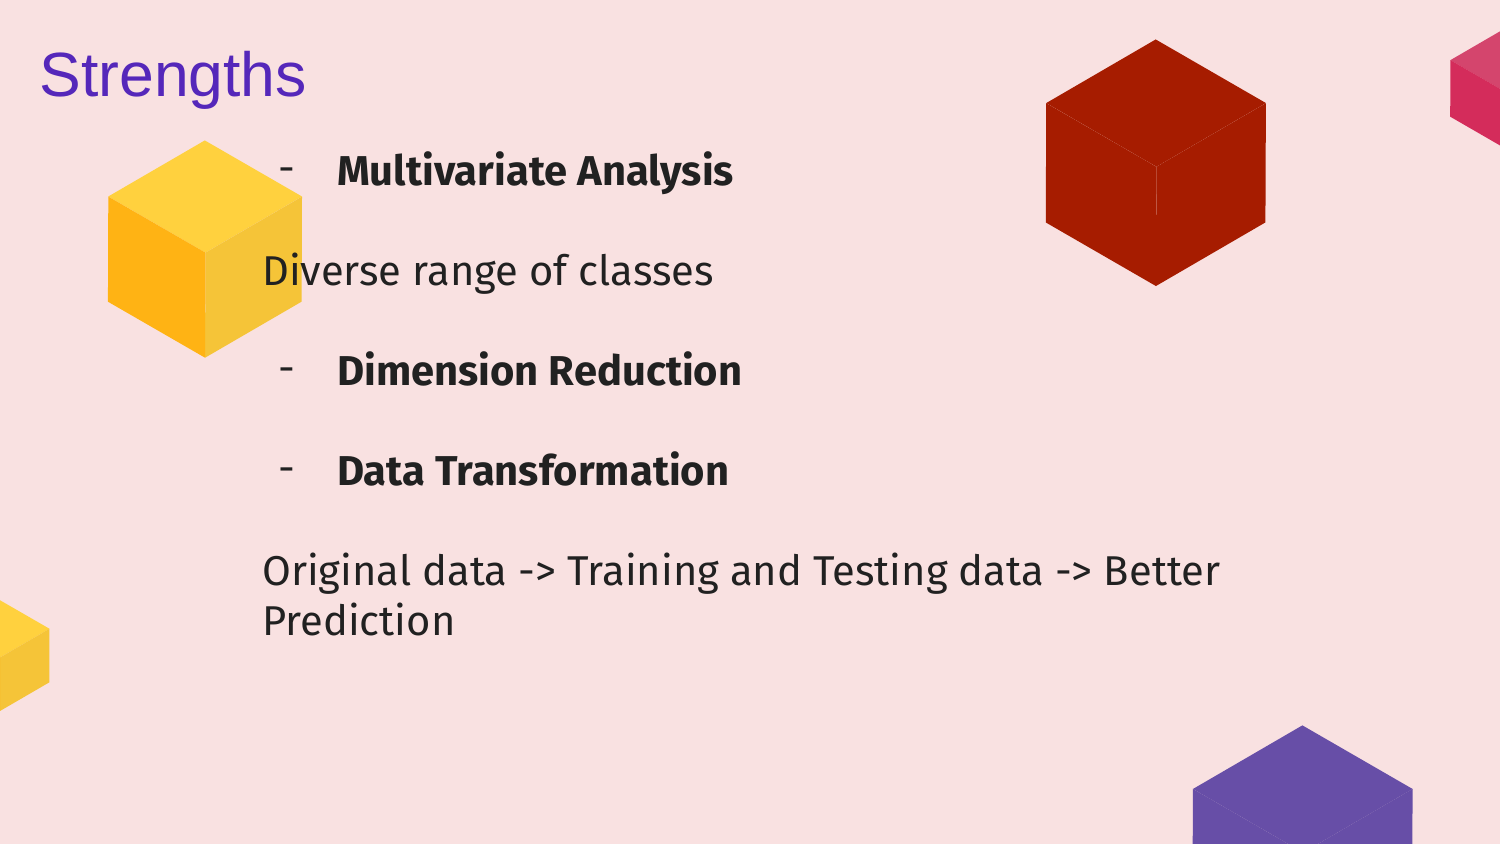

# Strengths

Multivariate Analysis

Diverse range of classes

Dimension Reduction

Data Transformation

Original data -> Training and Testing data -> Better Prediction